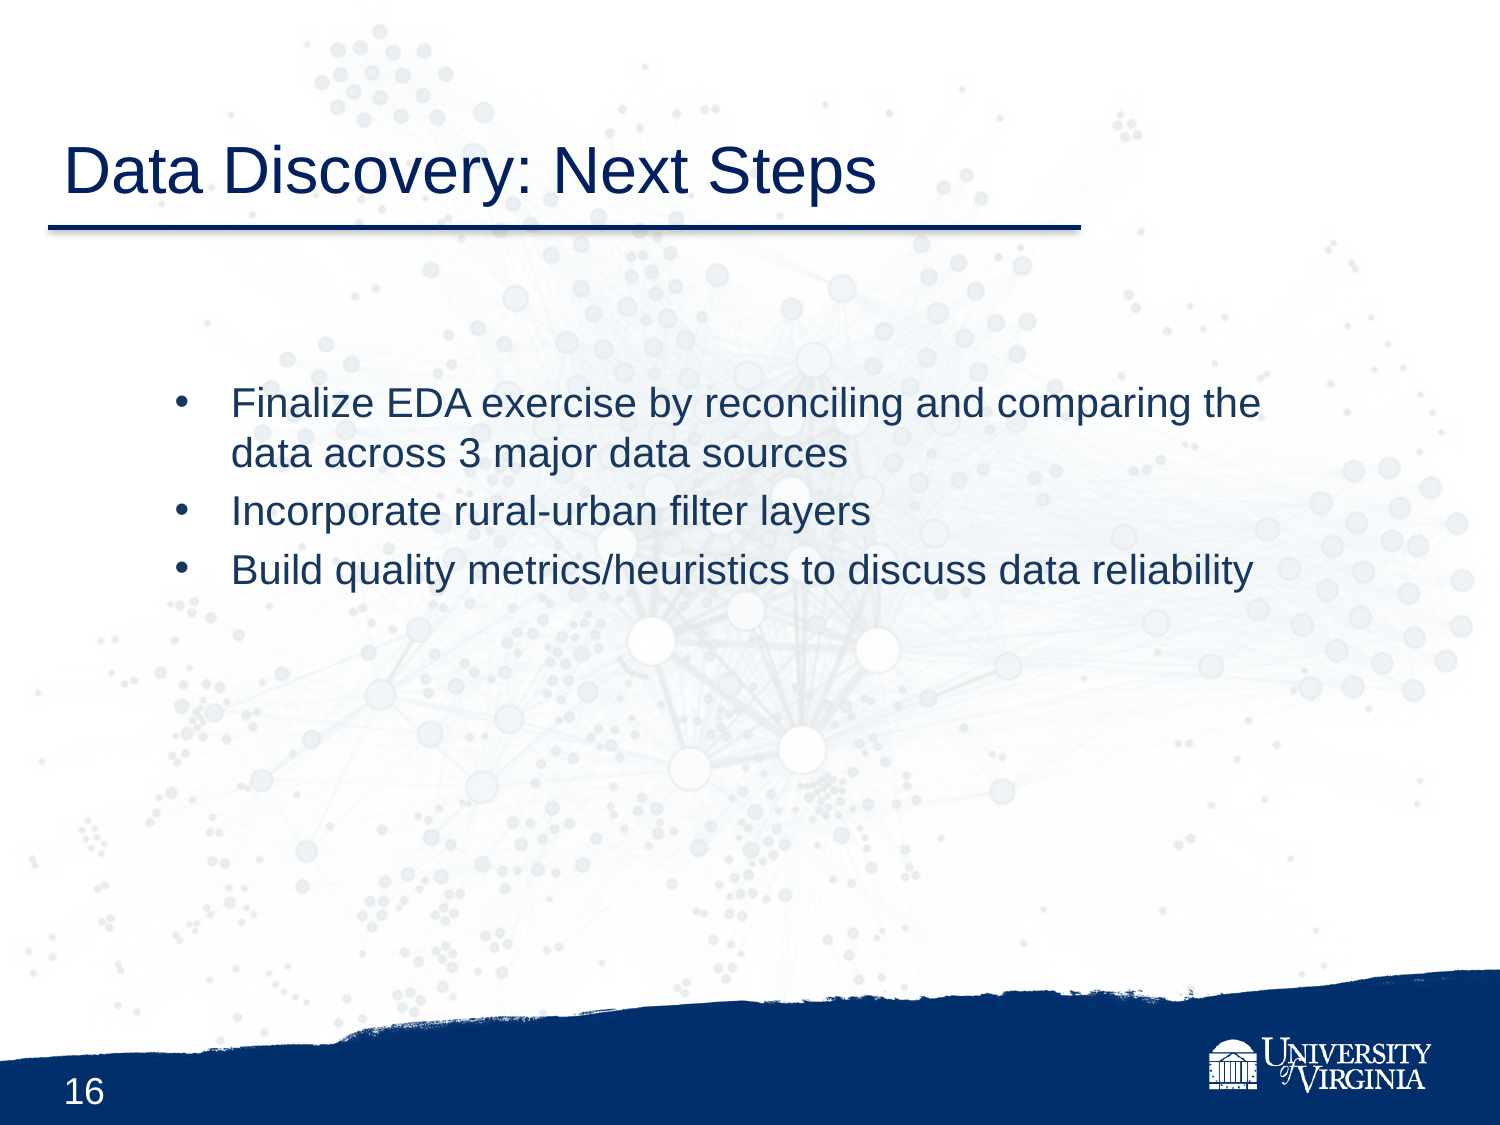

Data Discovery: Next Steps
Finalize EDA exercise by reconciling and comparing the data across 3 major data sources
Incorporate rural-urban filter layers
Build quality metrics/heuristics to discuss data reliability

16